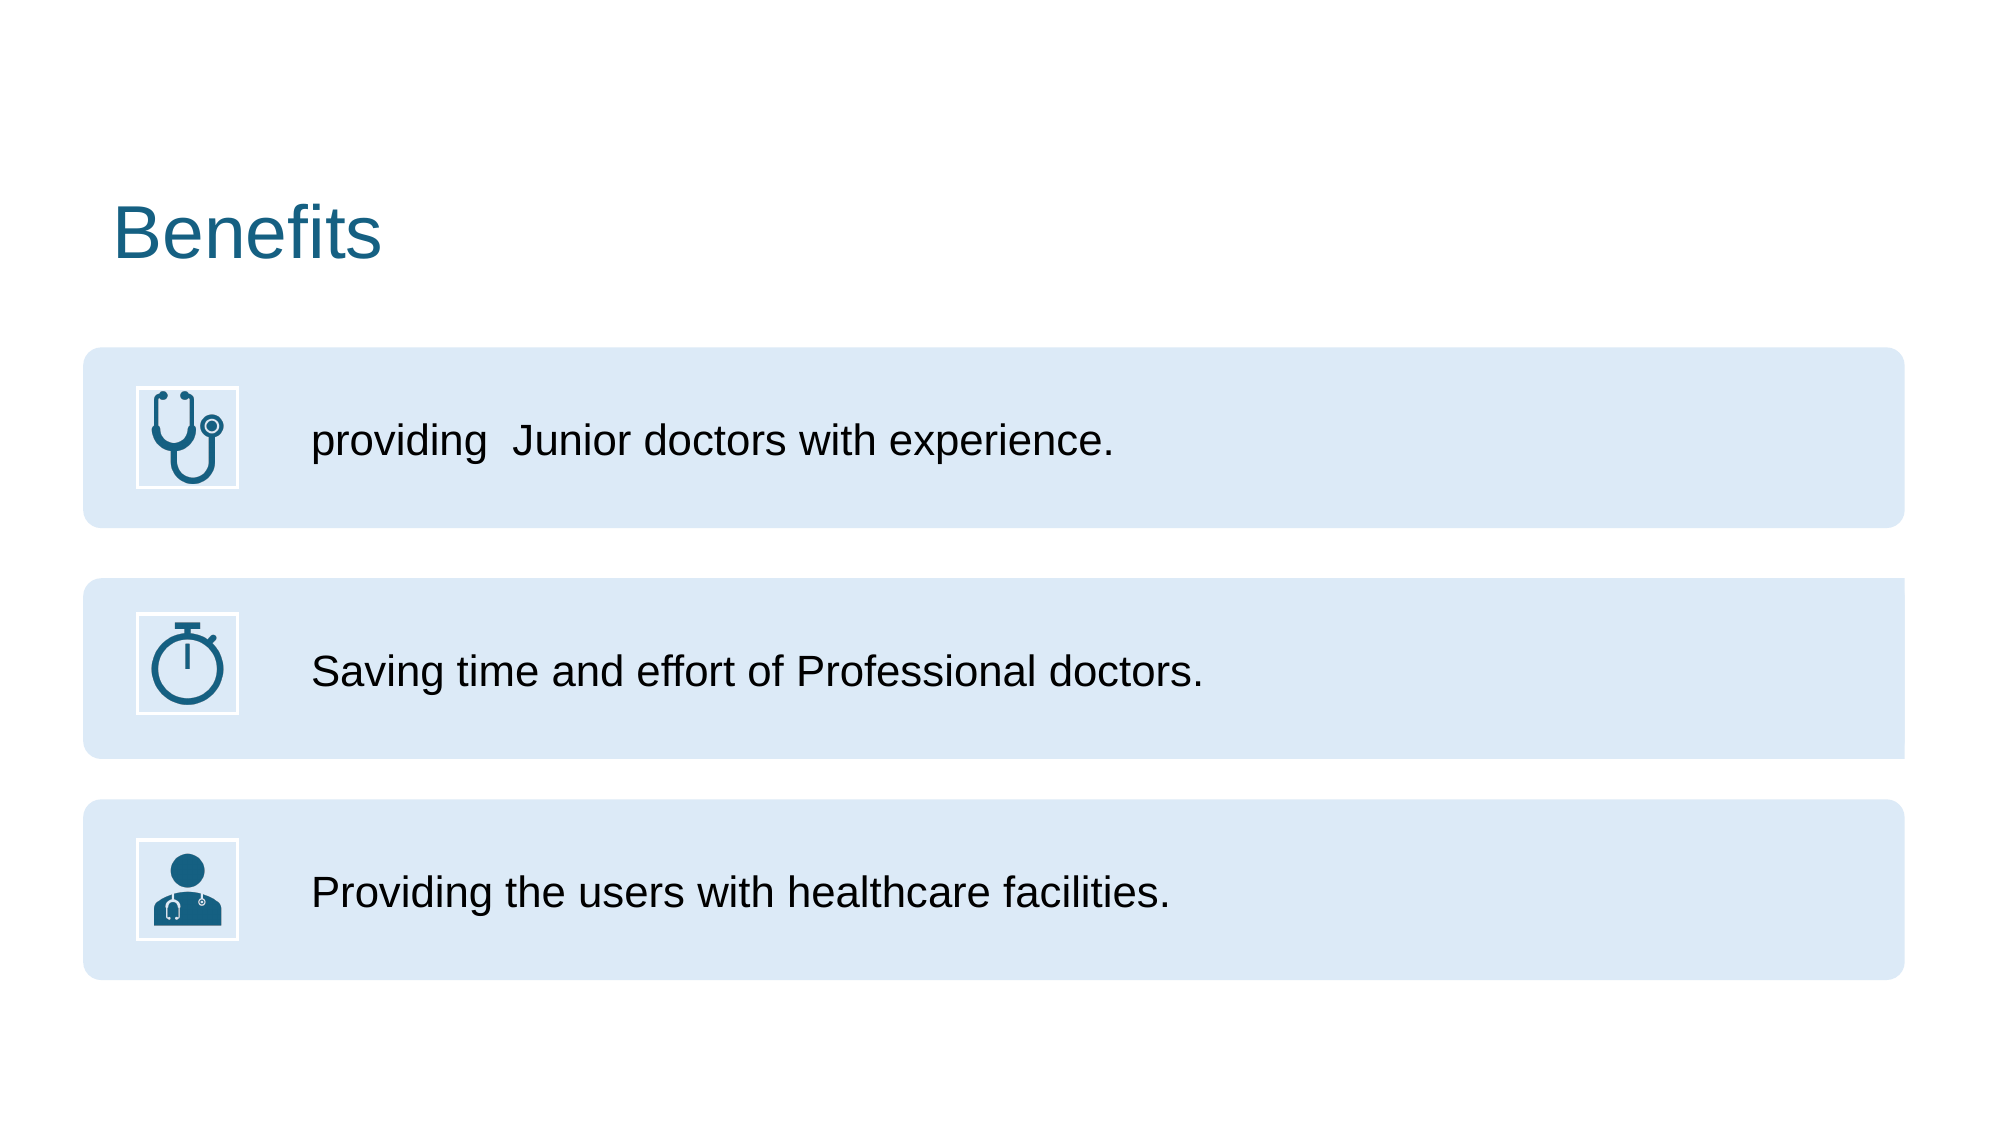

Benefits
providing  Junior doctors with experience.
Saving time and effort of Professional doctors.
Providing the users with healthcare facilities.